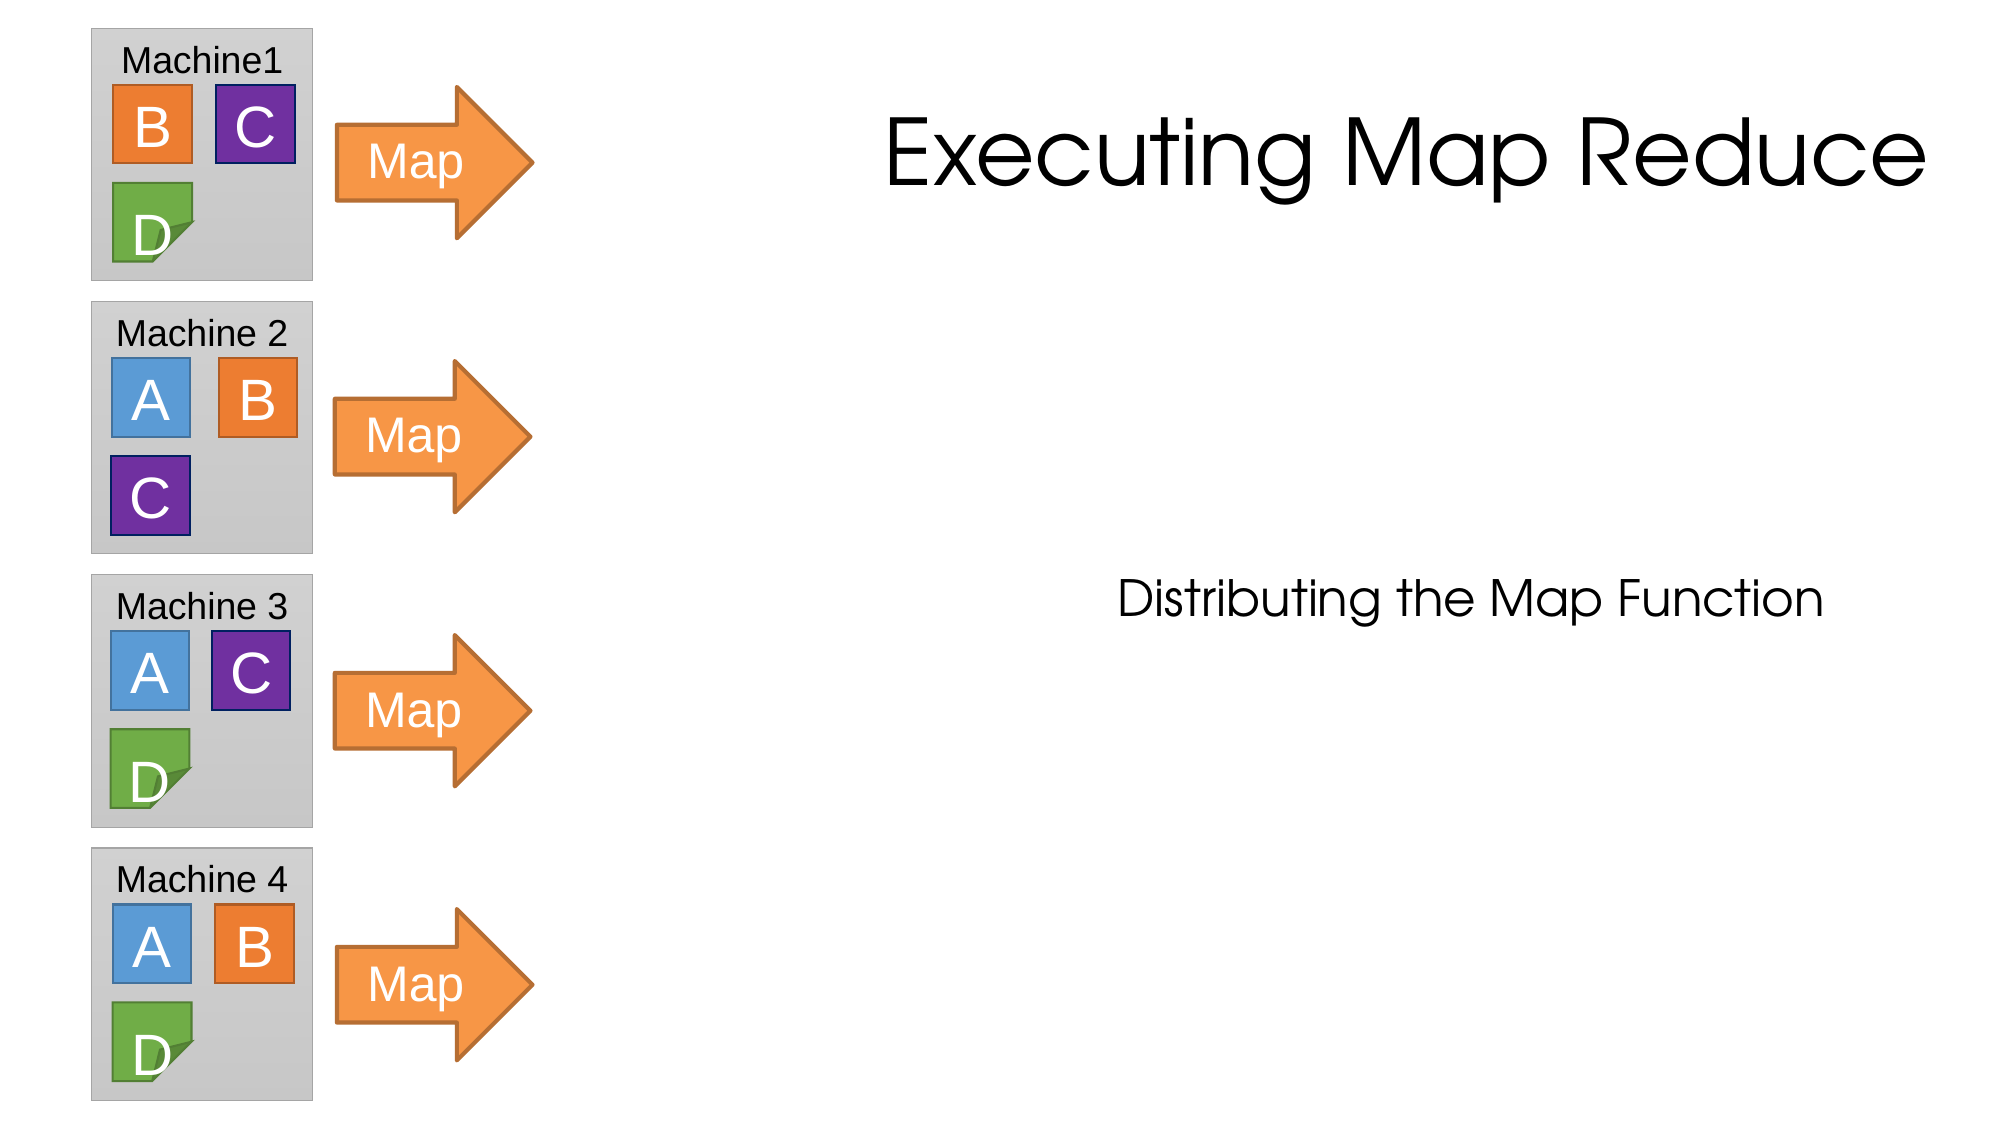

Machine1
B
C
D
# Executing Map Reduce
Map
Machine 2
A
B
C
Map
Distributing the Map Function
Machine 3
A
C
D
Map
Machine 4
A
B
D
Map